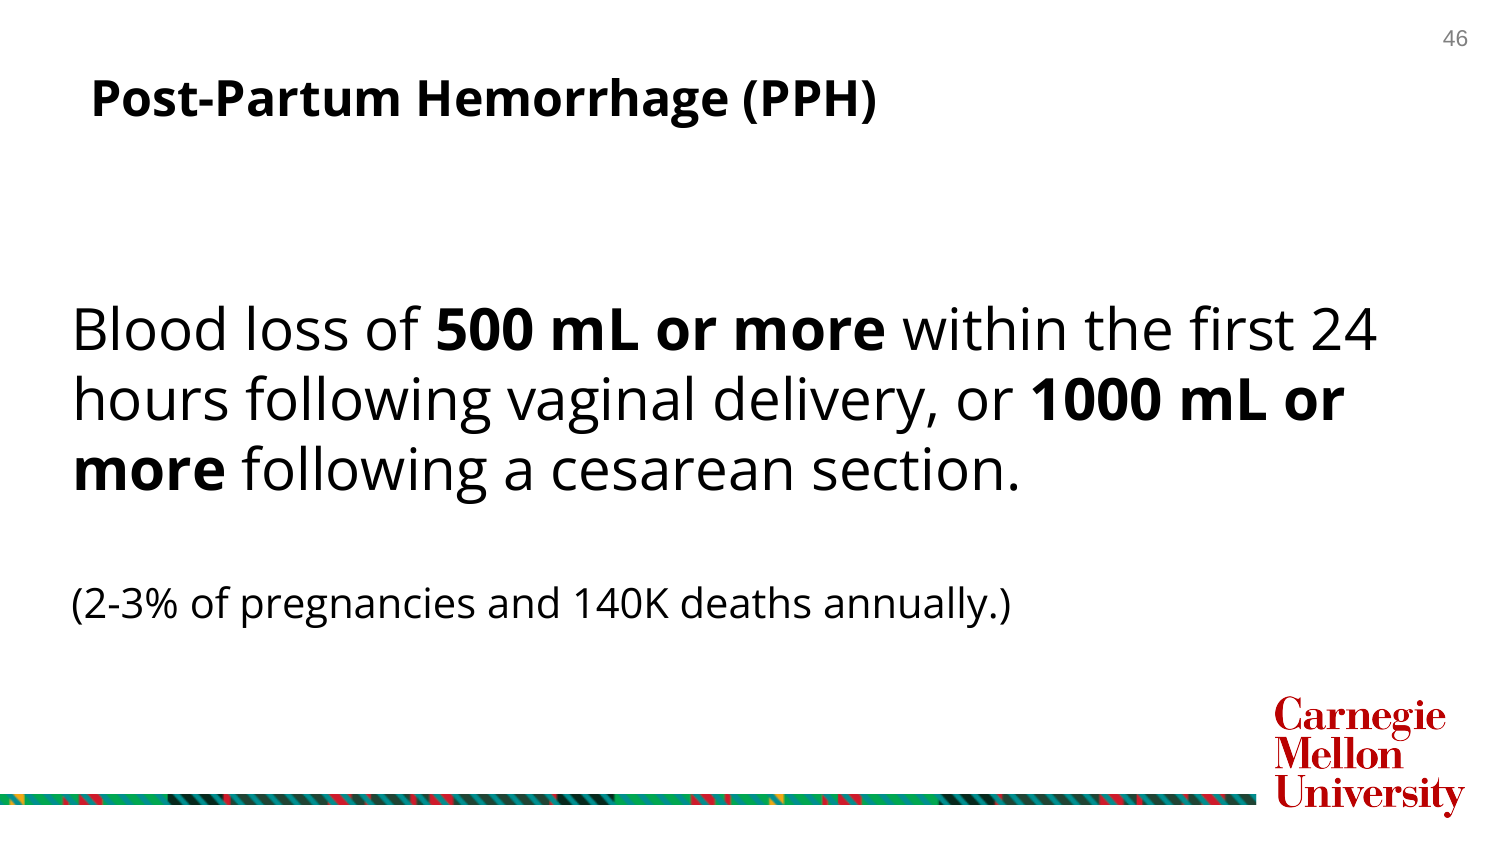

# Post-Partum Hemorrhage (PPH)
Blood loss of 500 mL or more within the first 24 hours following vaginal delivery, or 1000 mL or more following a cesarean section.

(2-3% of pregnancies and 140K deaths annually.)